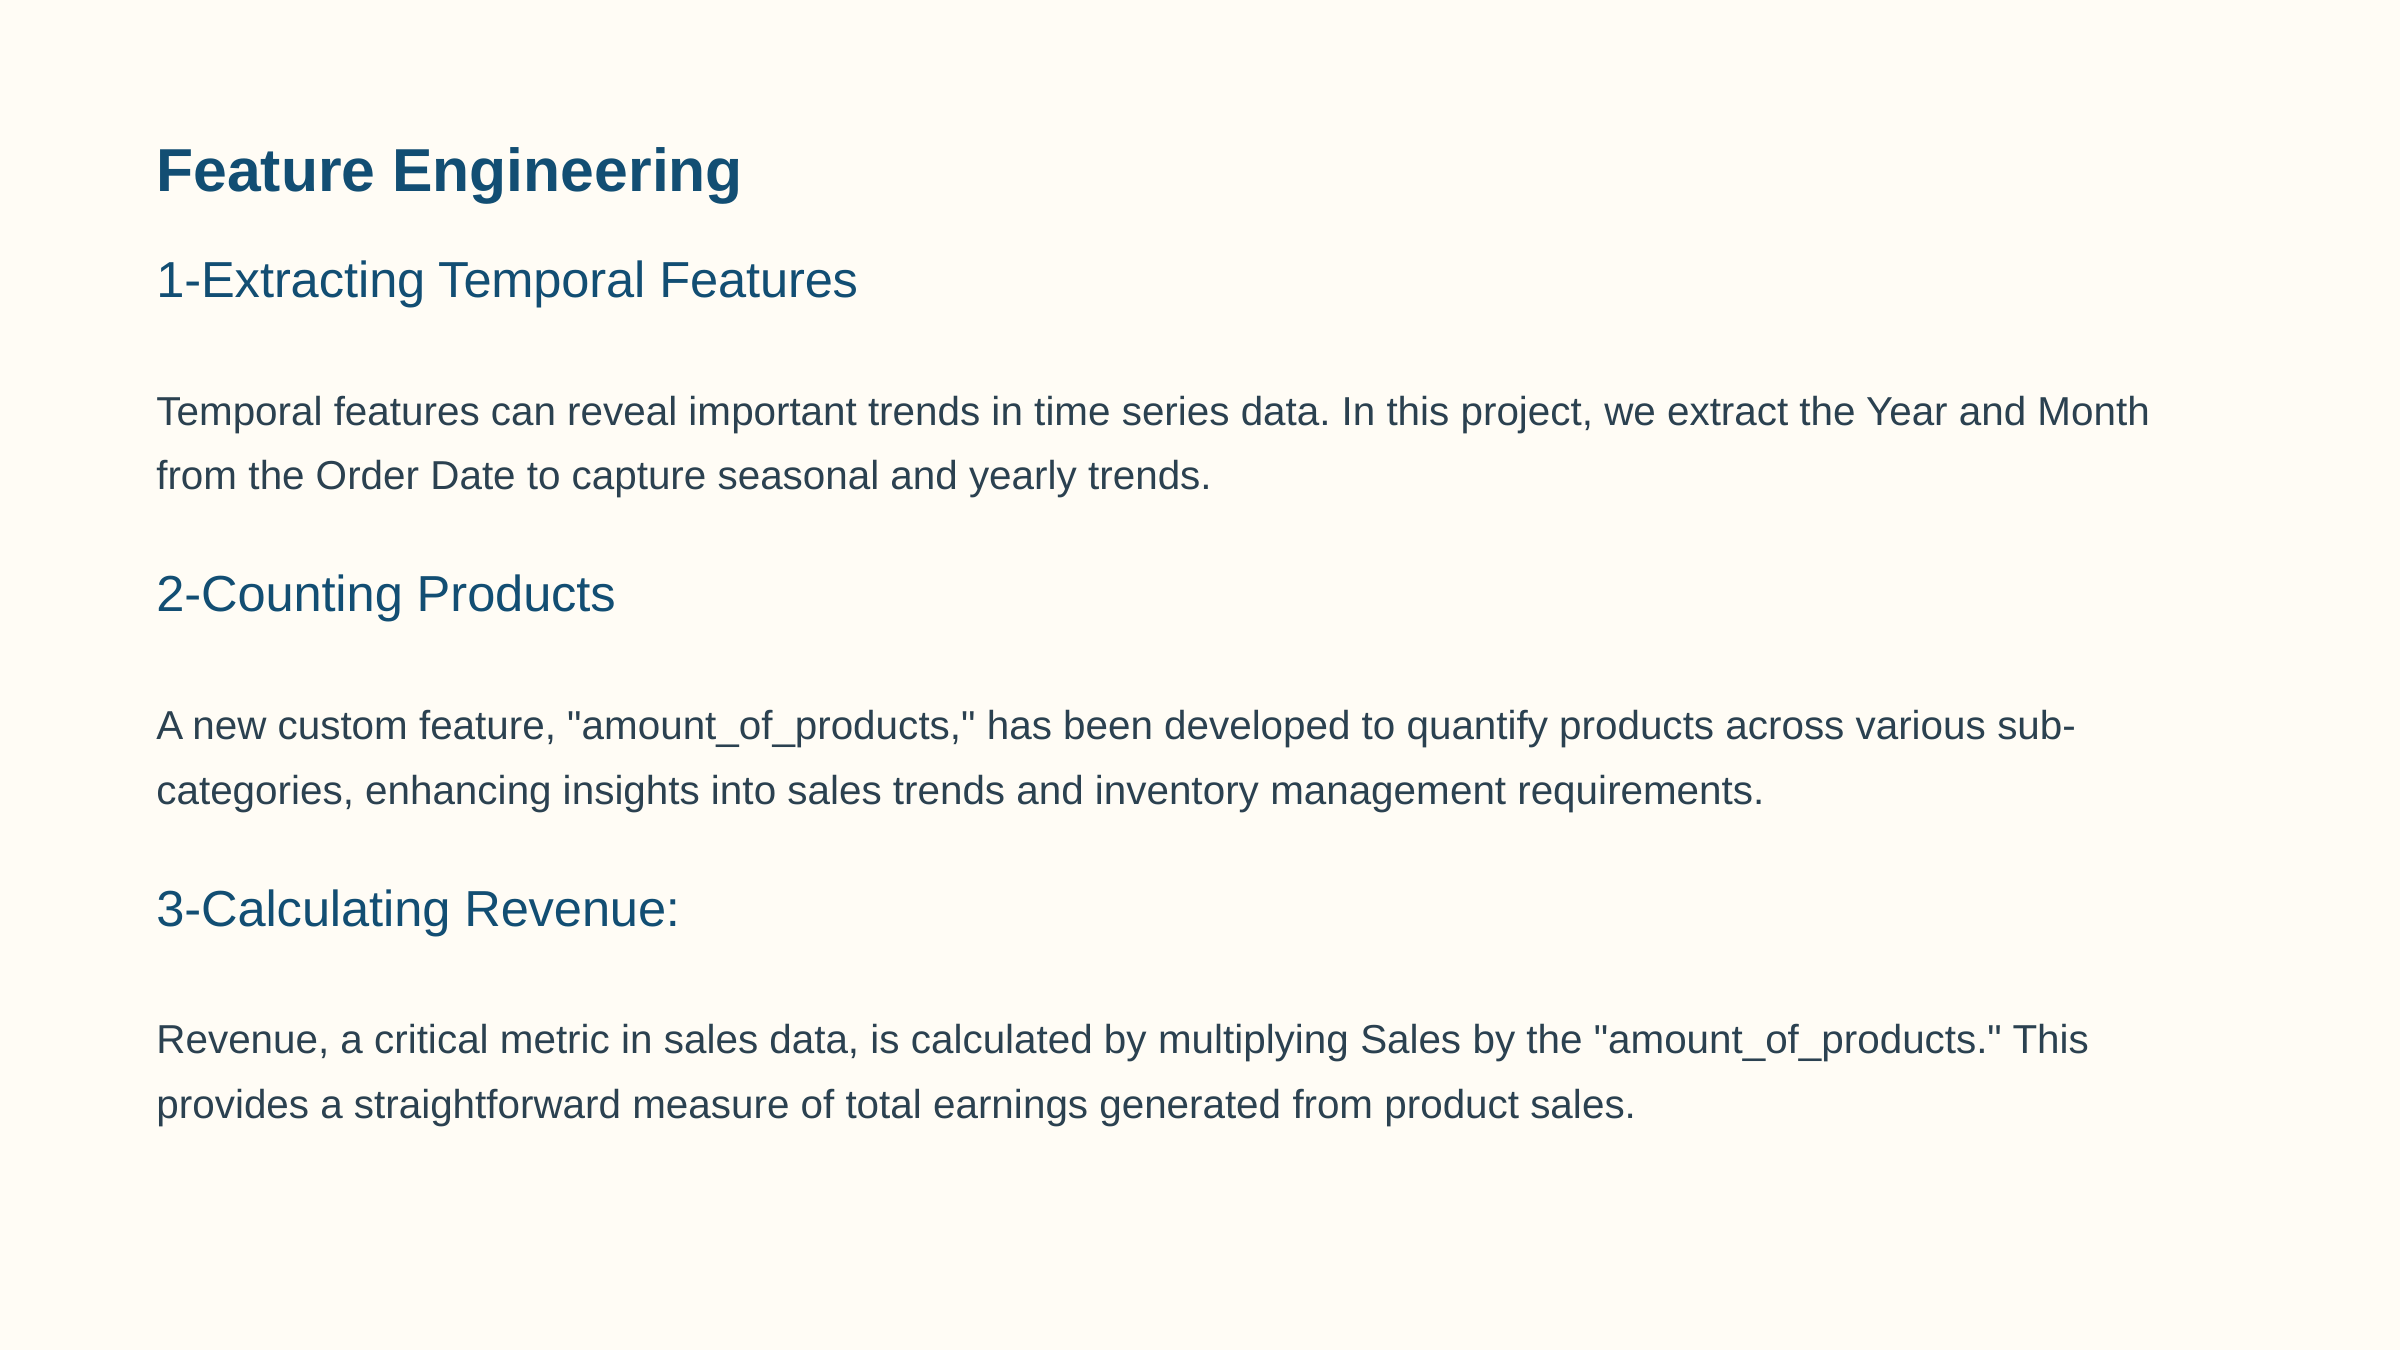

Feature Engineering
1-Extracting Temporal Features
Temporal features can reveal important trends in time series data. In this project, we extract the Year and Month from the Order Date to capture seasonal and yearly trends.
2-Counting Products
A new custom feature, "amount_of_products," has been developed to quantify products across various sub-categories, enhancing insights into sales trends and inventory management requirements.
3-Calculating Revenue:
Revenue, a critical metric in sales data, is calculated by multiplying Sales by the "amount_of_products." This provides a straightforward measure of total earnings generated from product sales.